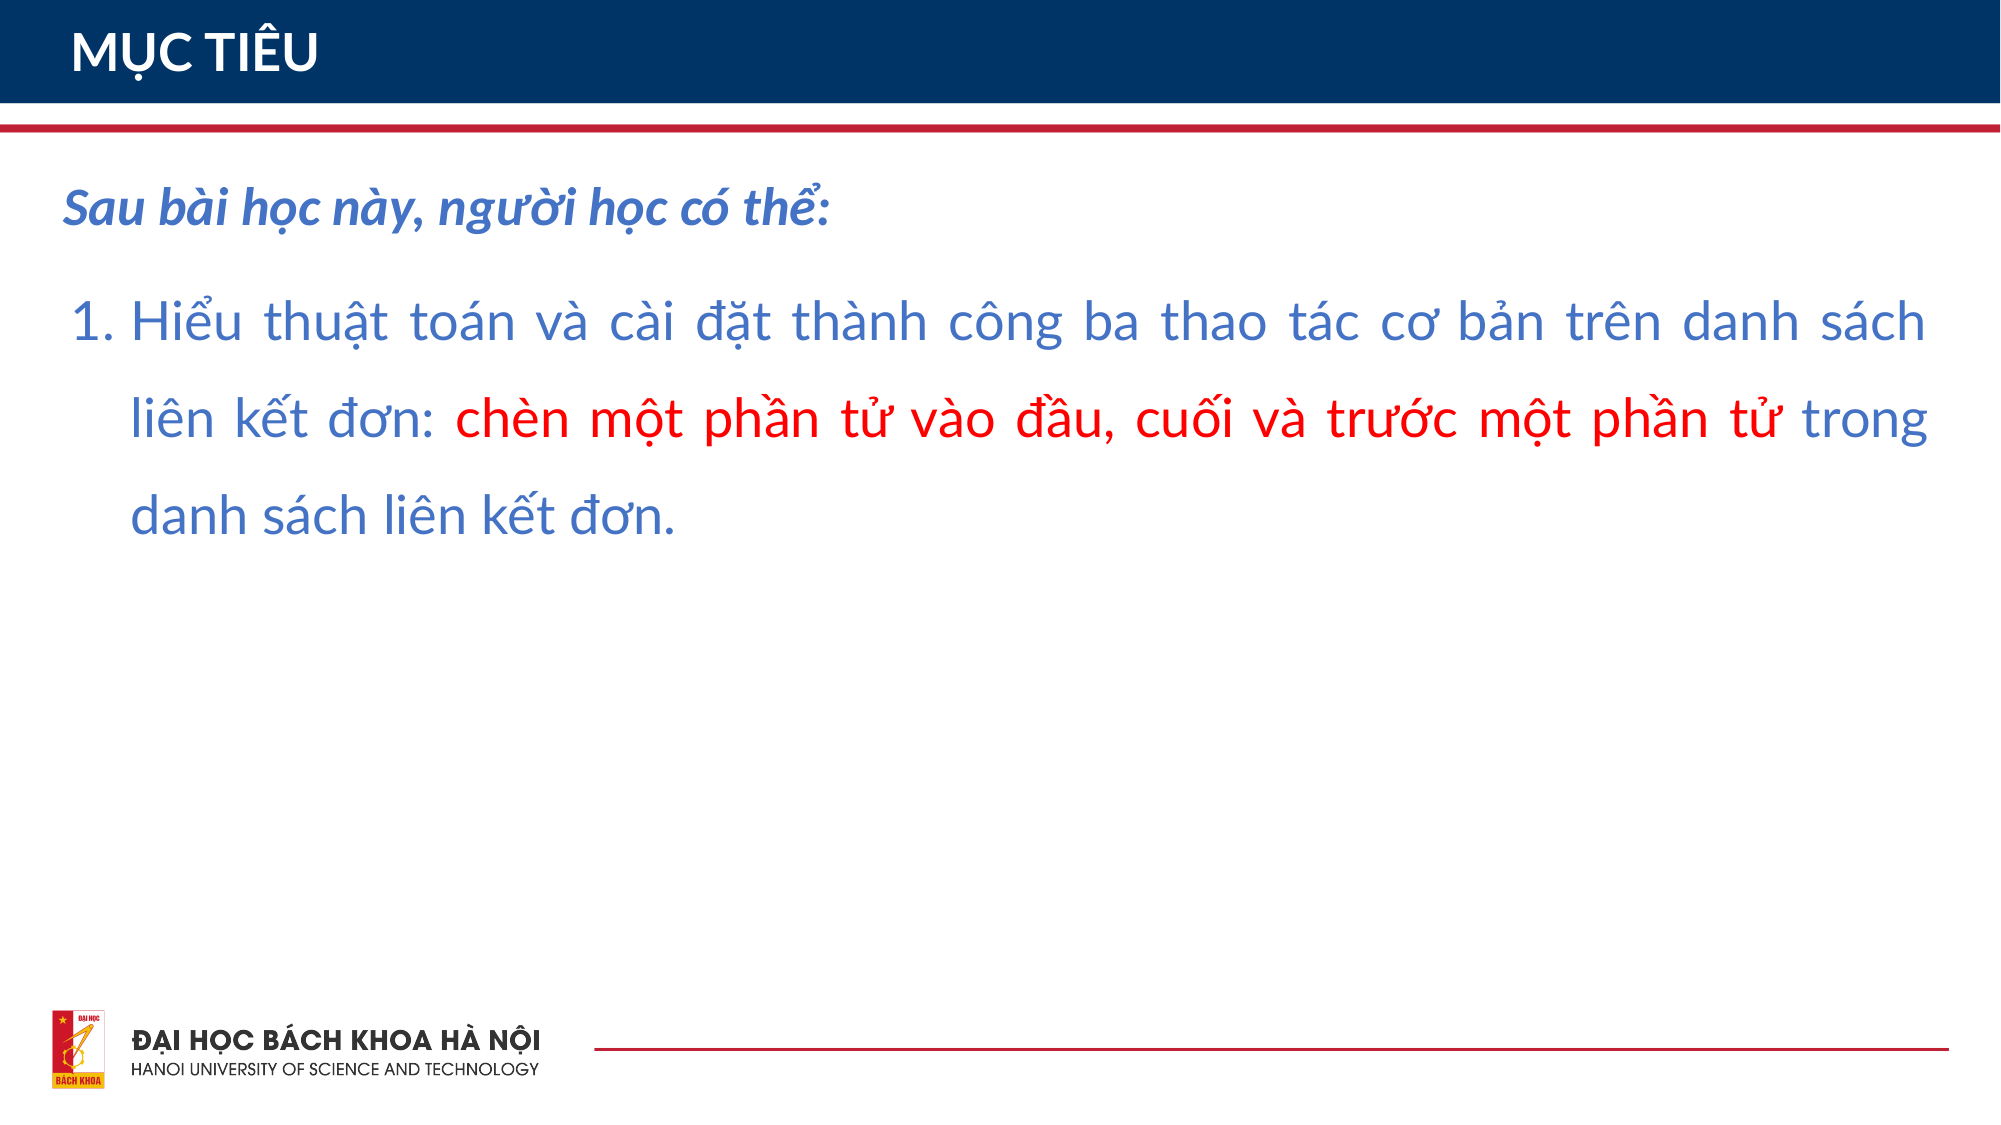

# MỤC TIÊU
Sau bài học này, người học có thể:
Hiểu thuật toán và cài đặt thành công ba thao tác cơ bản trên danh sách liên kết đơn: chèn một phần tử vào đầu, cuối và trước một phần tử trong danh sách liên kết đơn.